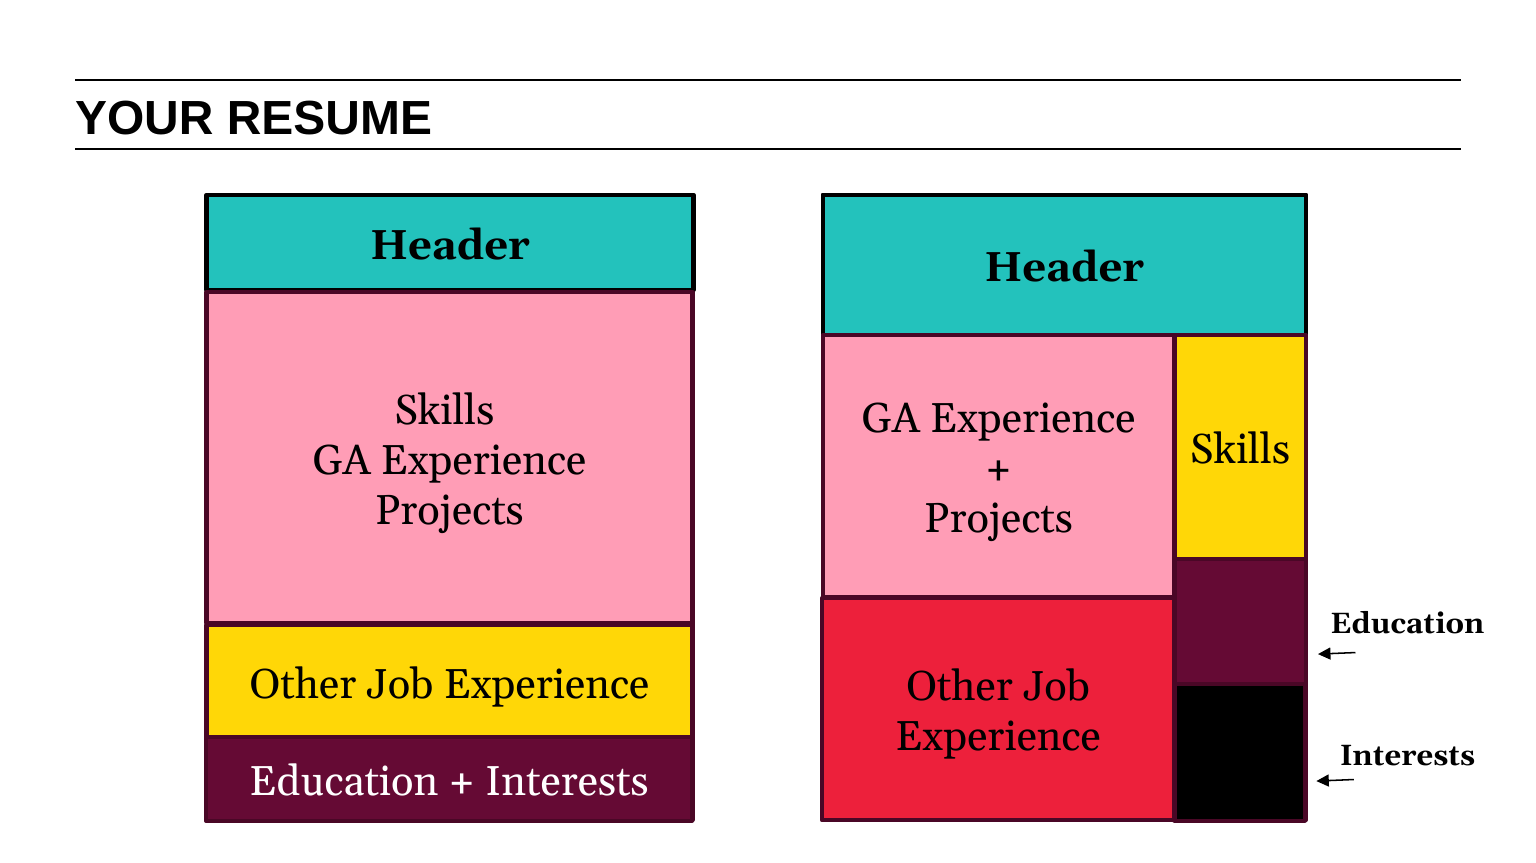

YOUR RESUME
Header
Header

Skills
GA Experience
Projects
GA Experience
+
Projects
Skills
Education

Other Job Experience

Other Job Experience

Interests
Education + Interests